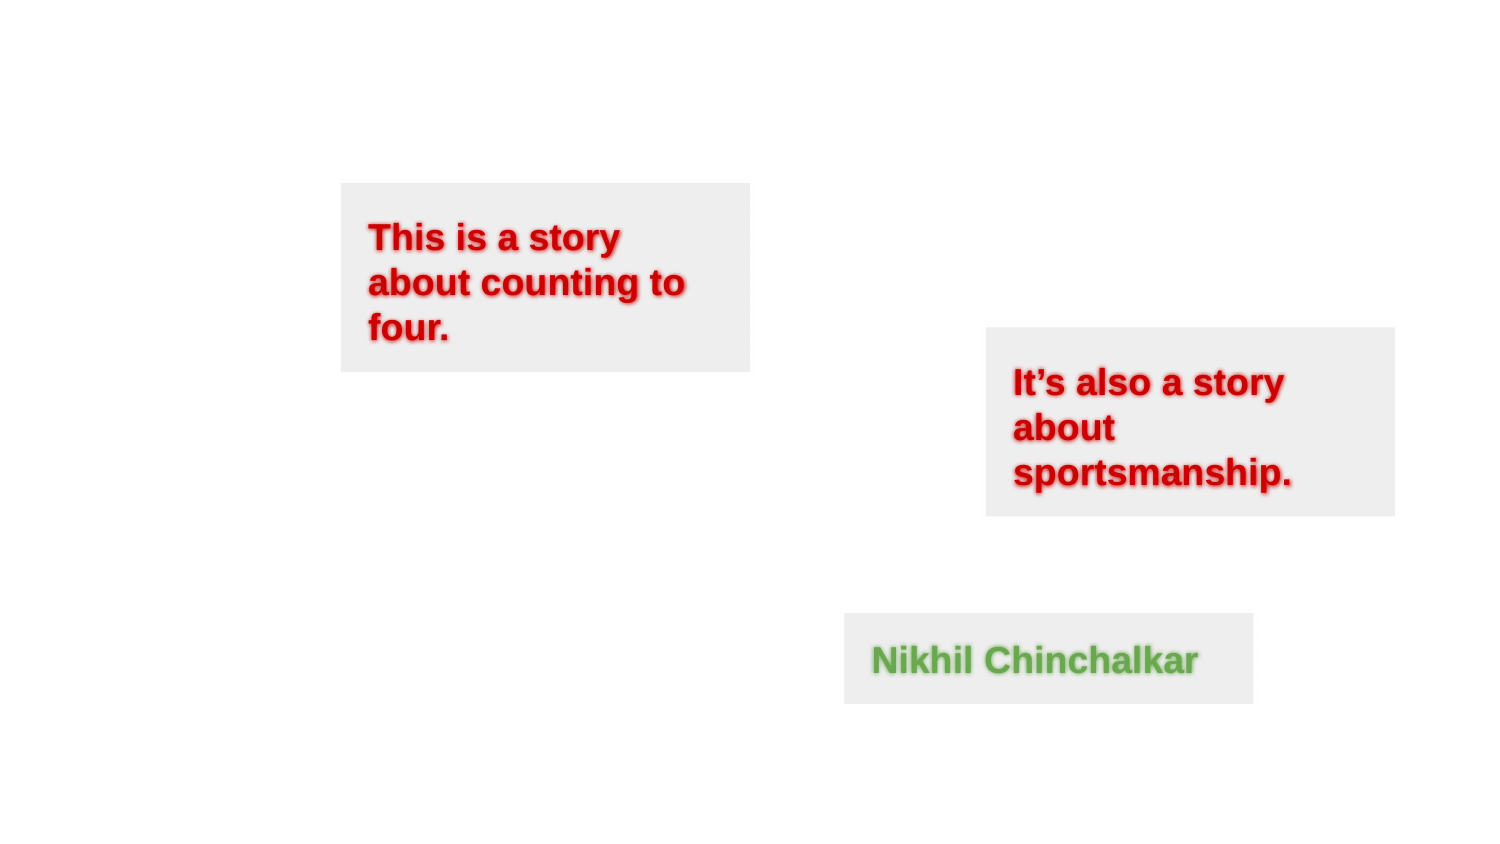

This is a story about counting to four.

It’s also a story about sportsmanship.

Nikhil Chinchalkar